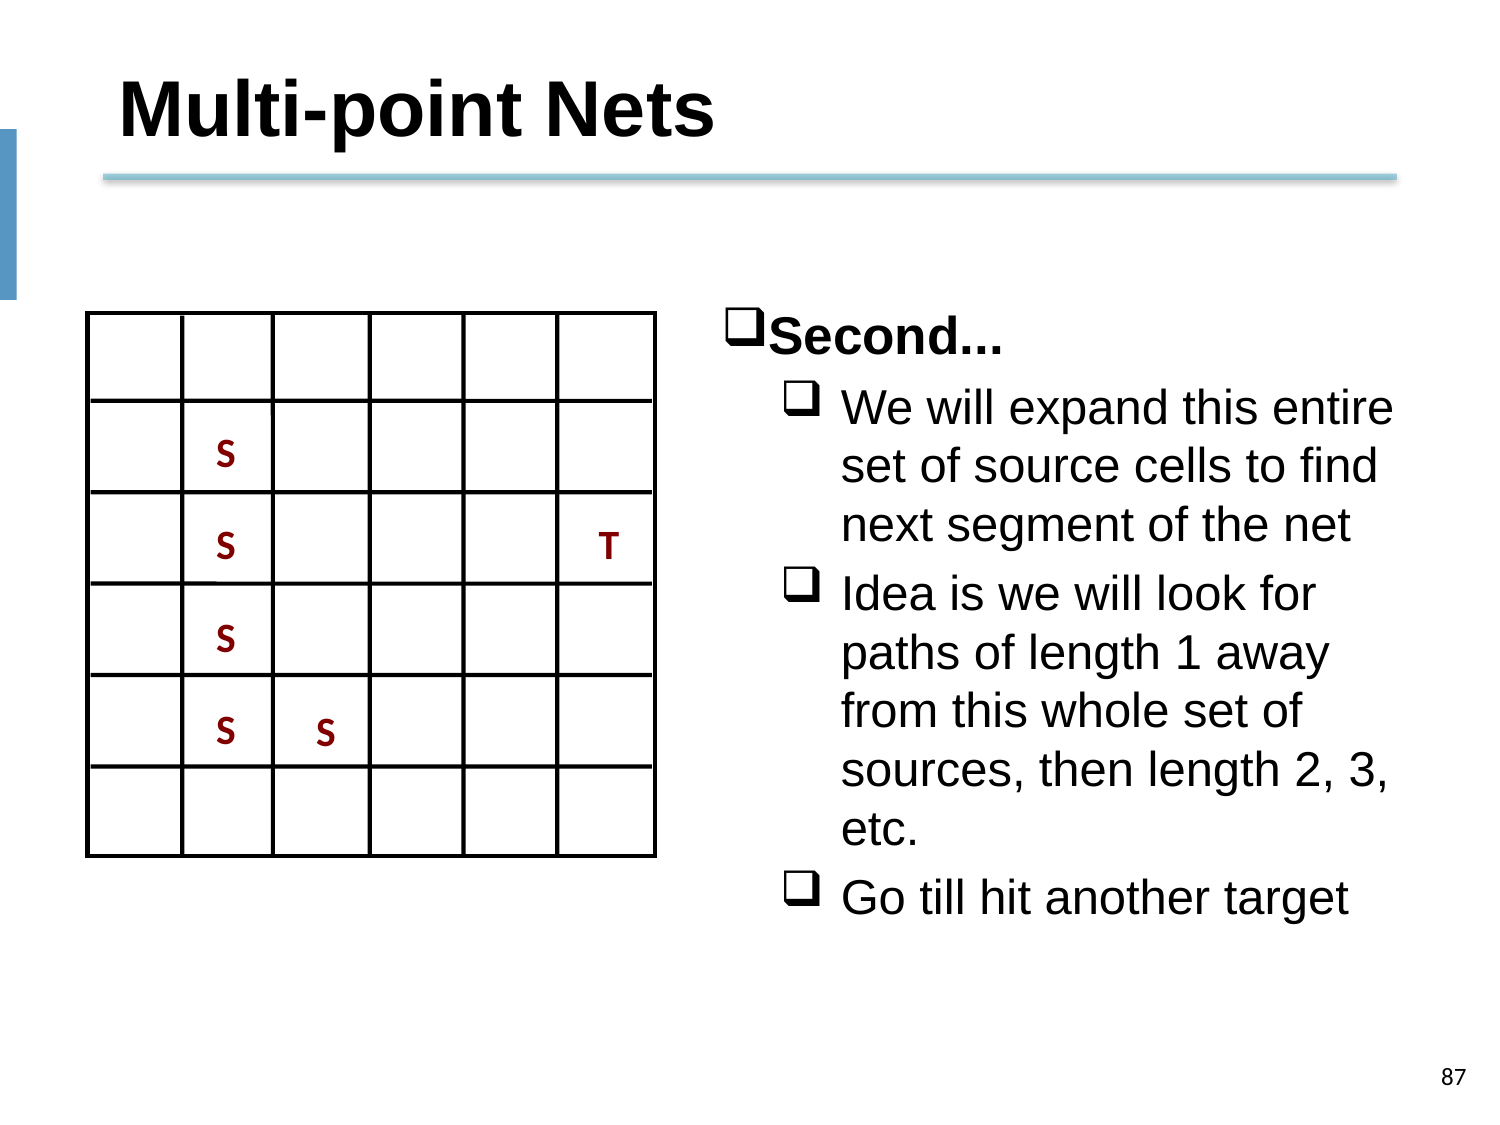

# Multi-point Nets
Second...
We will expand this entire set of source cells to find next segment of the net
Idea is we will look for paths of length 1 away from this whole set of sources, then length 2, 3, etc.
Go till hit another target

S

S

T

S

S

S

87